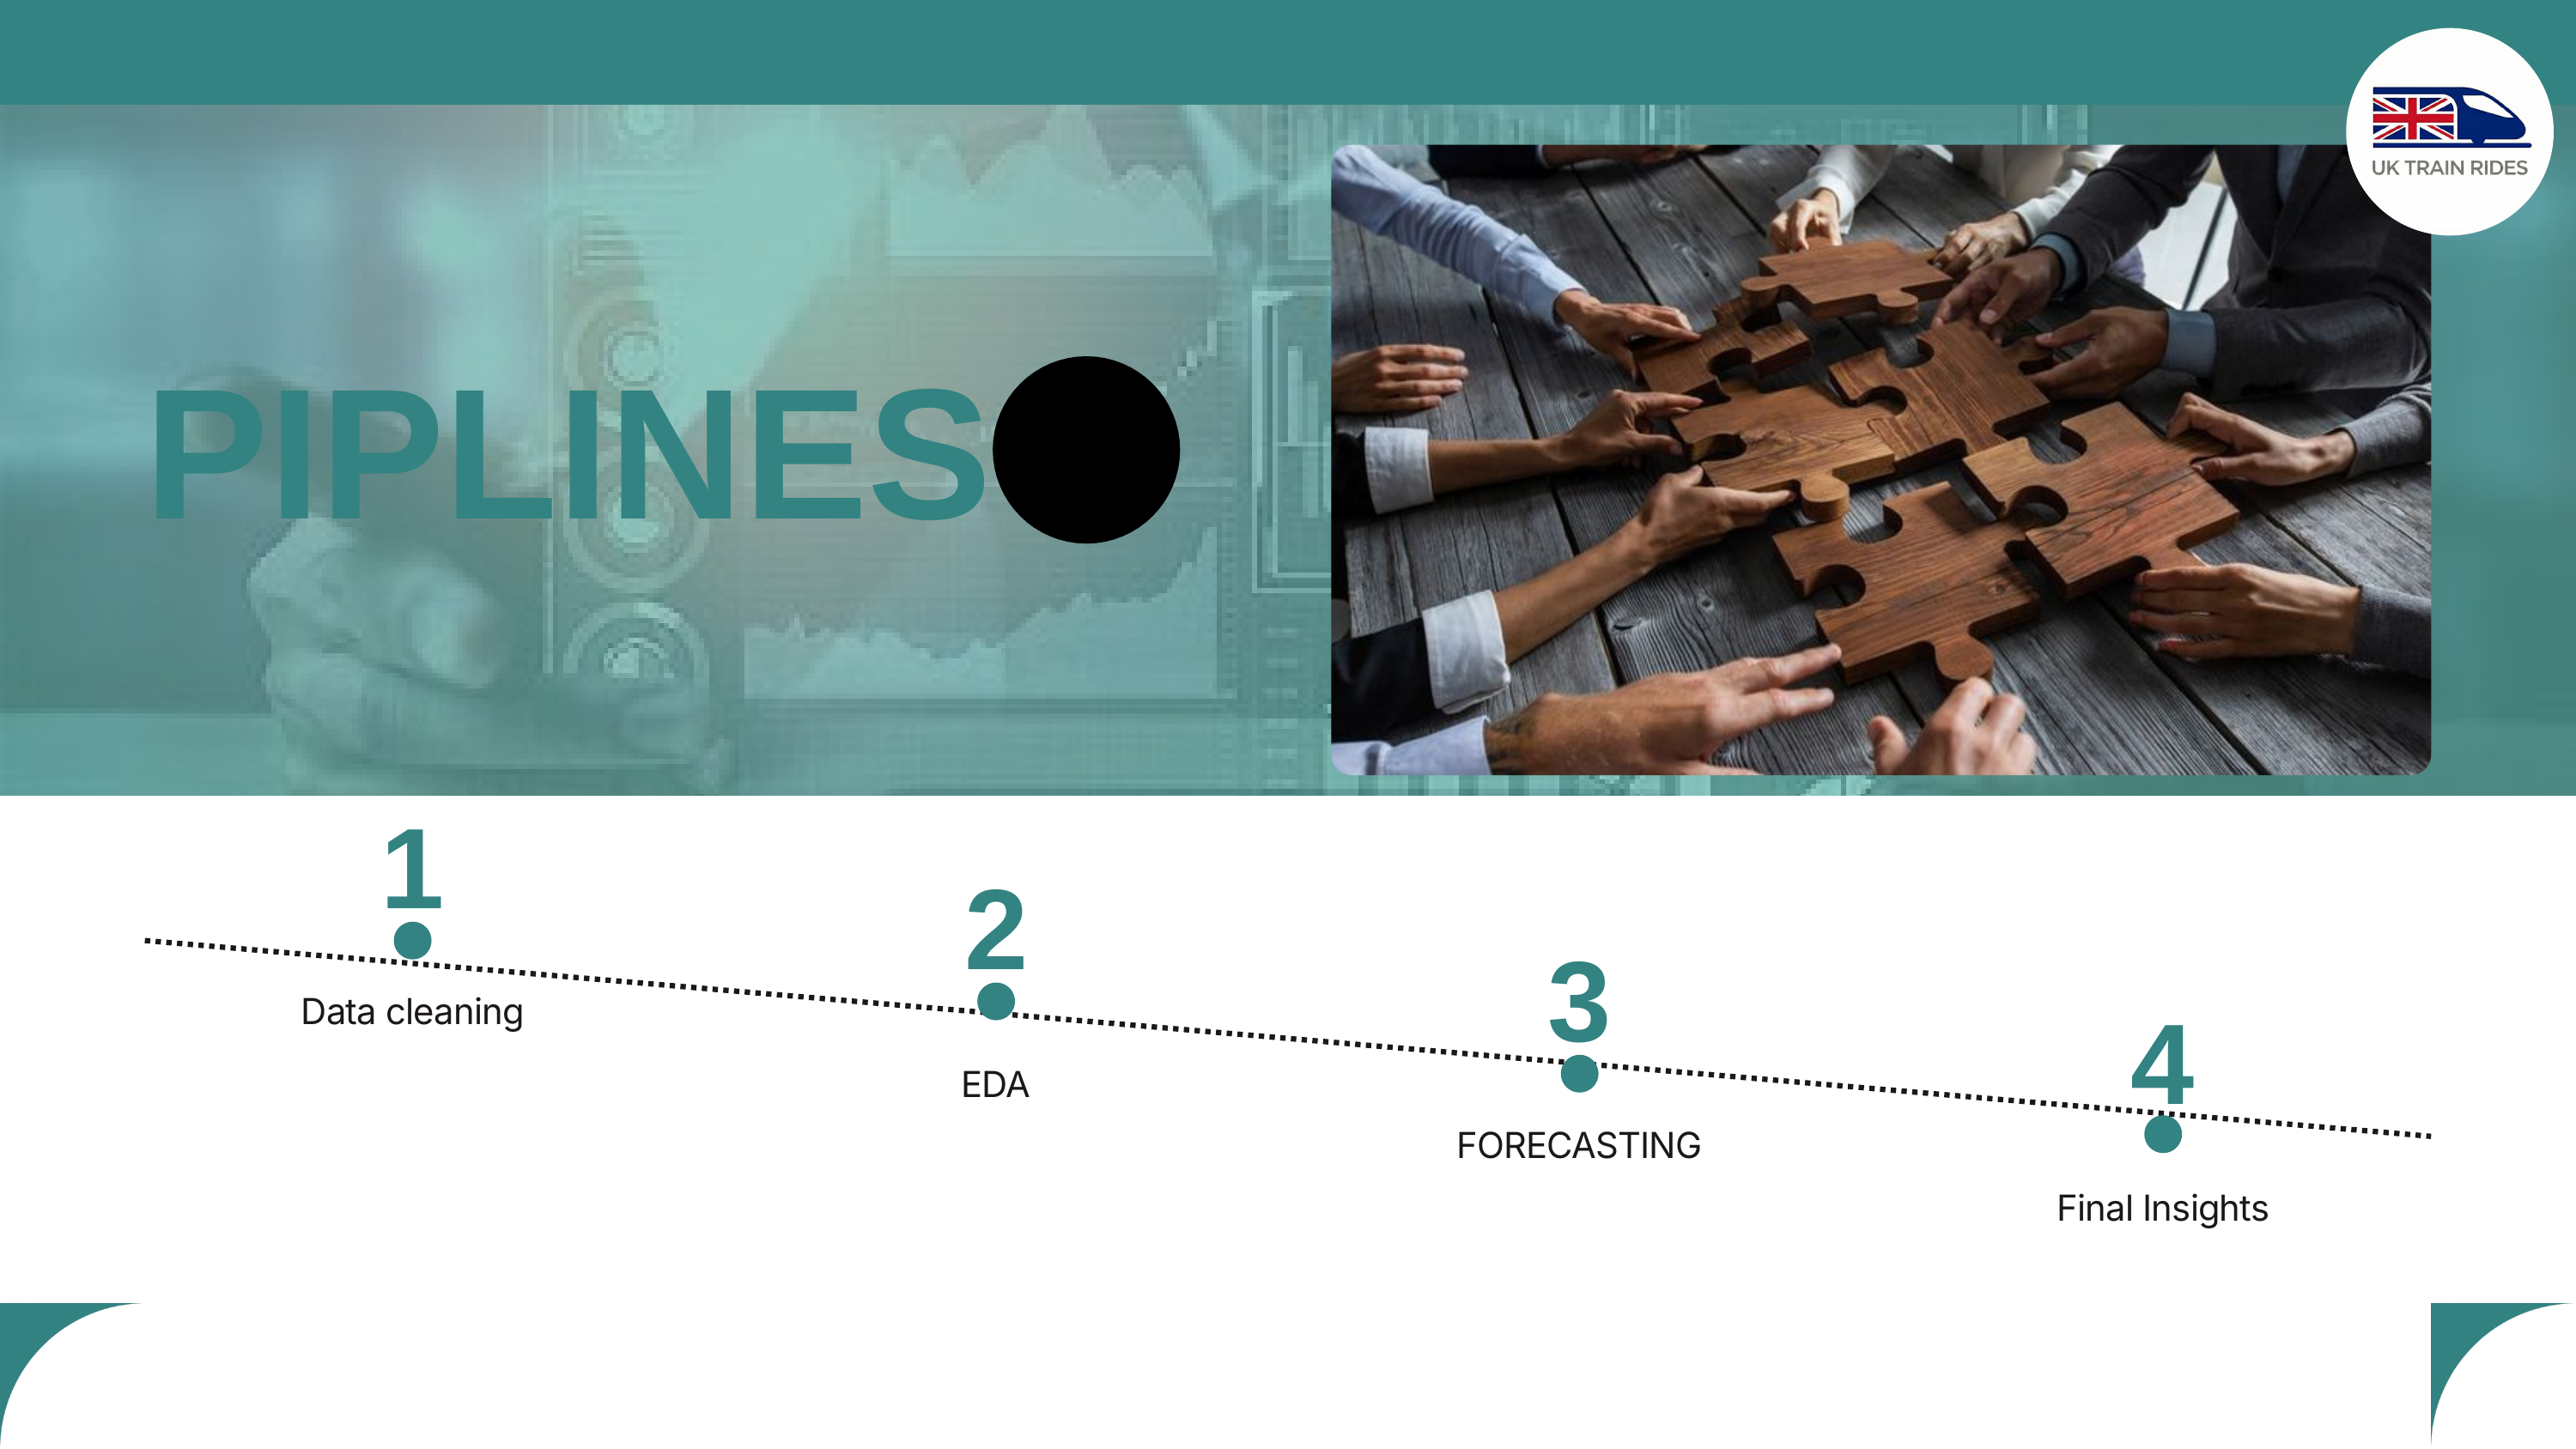

PIPLINES

1

2
3

4
Data cleaning

EDA

FORECASTING
Final Insights